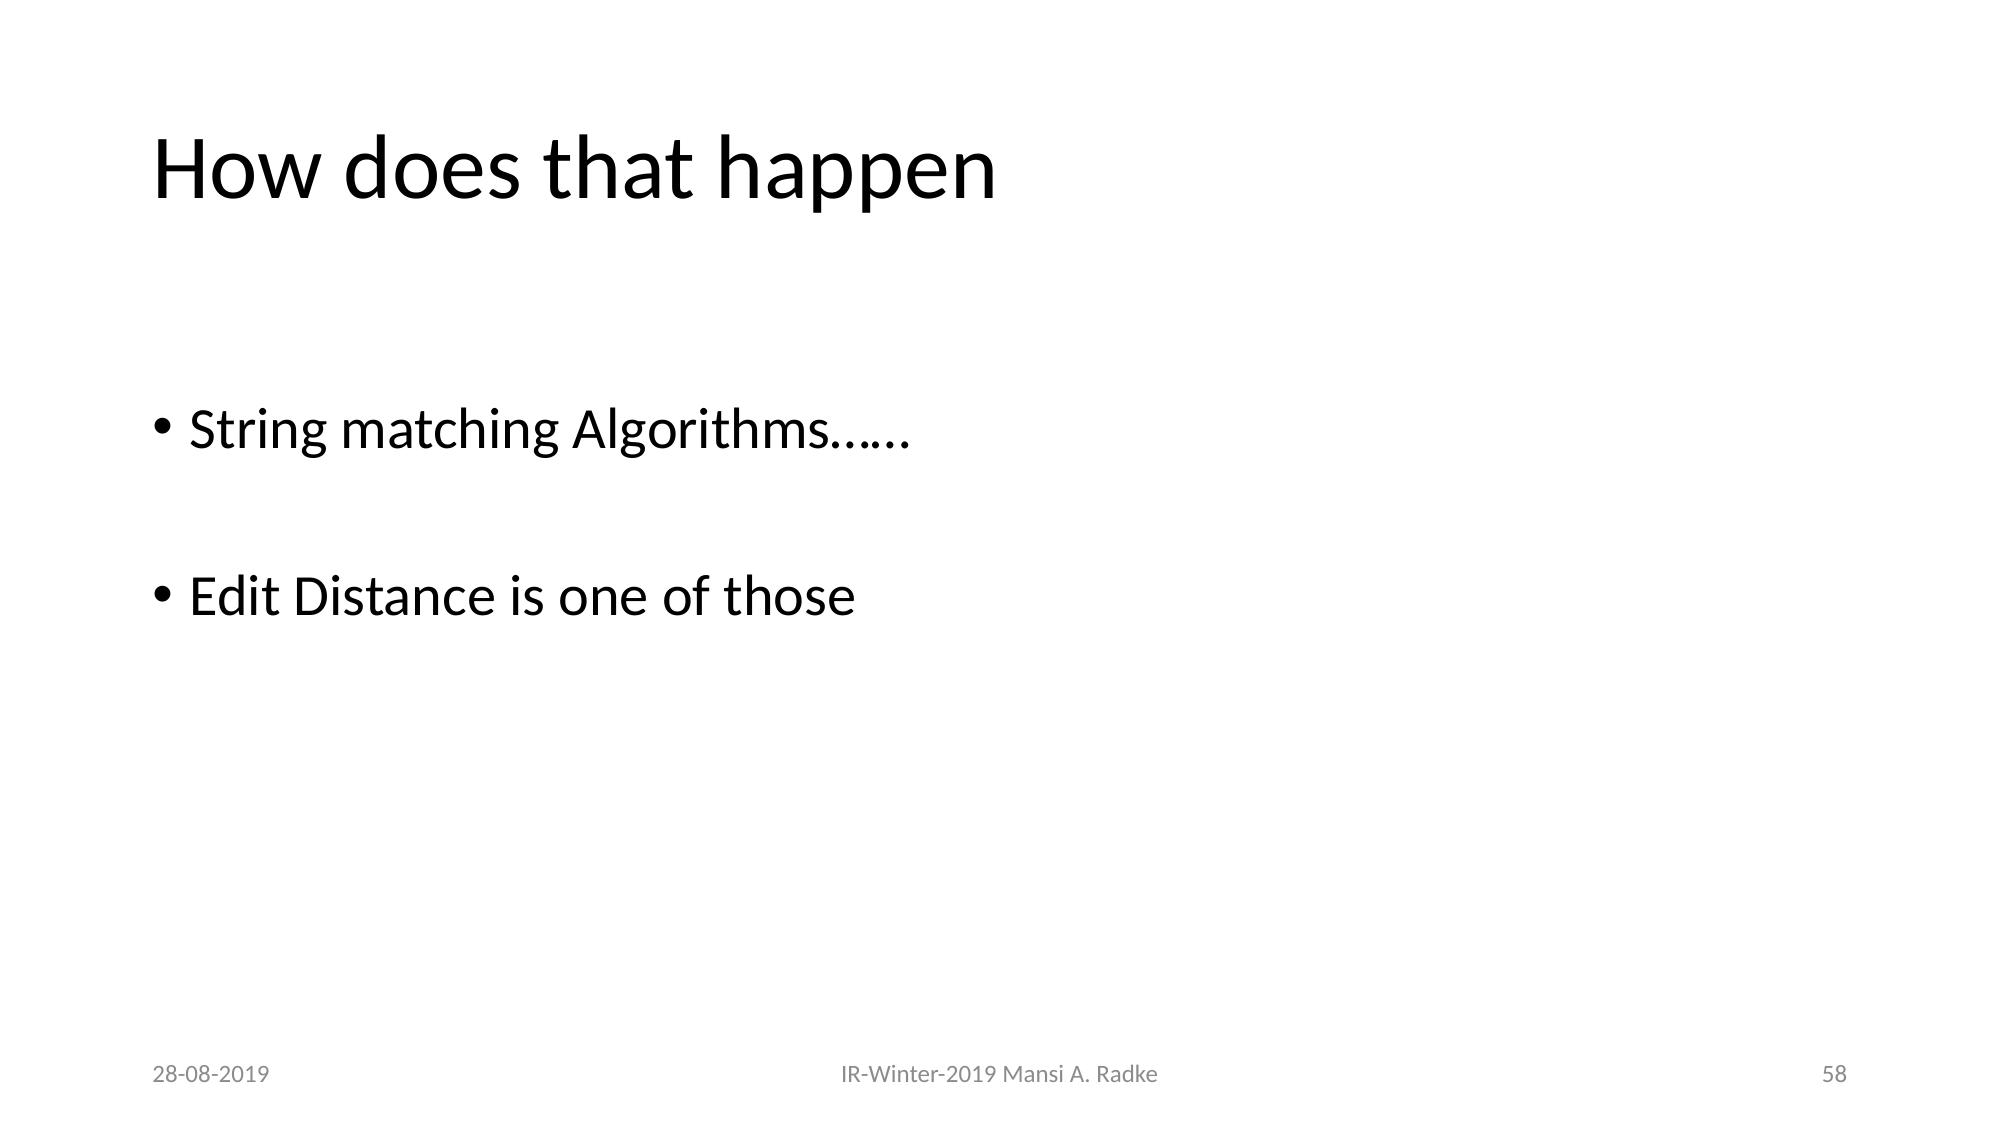

# How does that happen

String matching Algorithms……

Edit Distance is one of those

28-08-2019
IR-Winter-2019 Mansi A. Radke
58